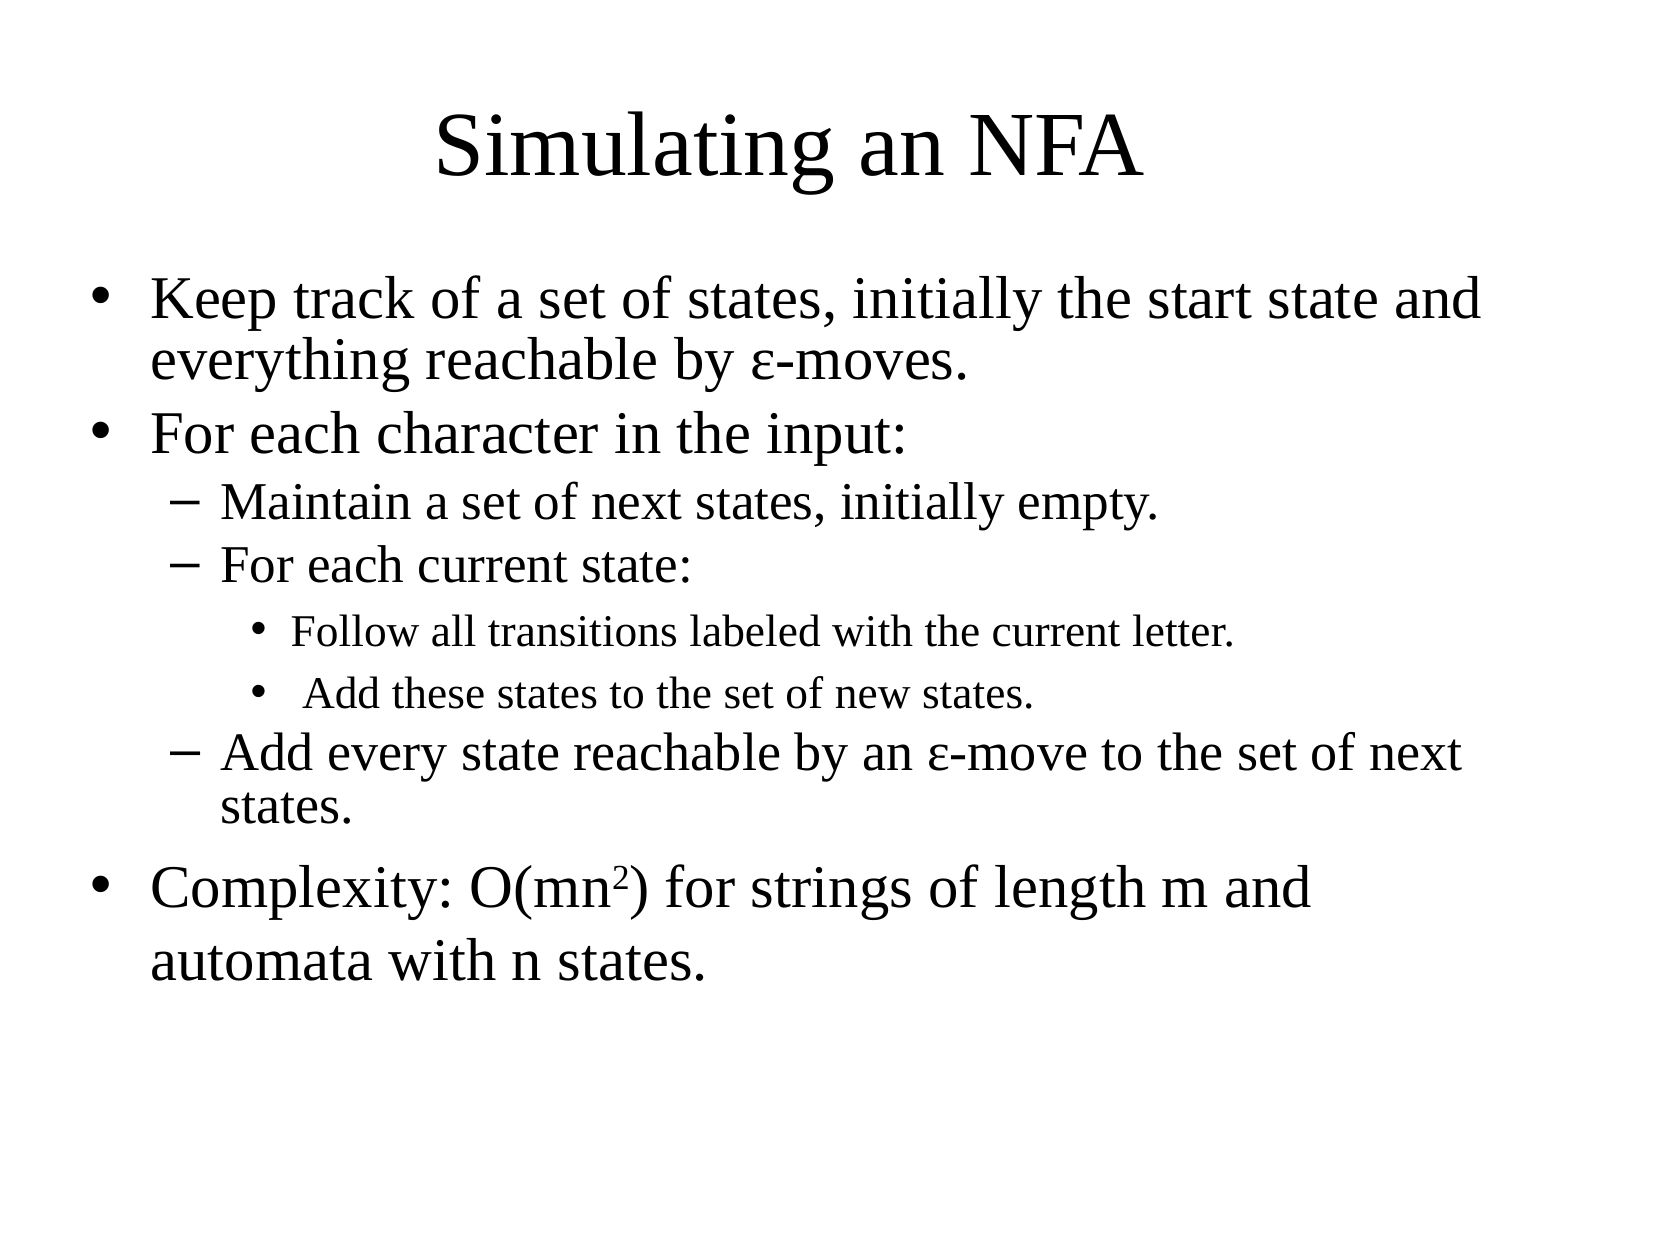

# Simulating an NFA
Keep track of a set of states, initially the start state and everything reachable by ε-moves.
For each character in the input:
Maintain a set of next states, initially empty.
For each current state:
Follow all transitions labeled with the current letter.
 Add these states to the set of new states.
Add every state reachable by an ε-move to the set of next states.
Complexity: O(mn2) for strings of length m and automata with n states.